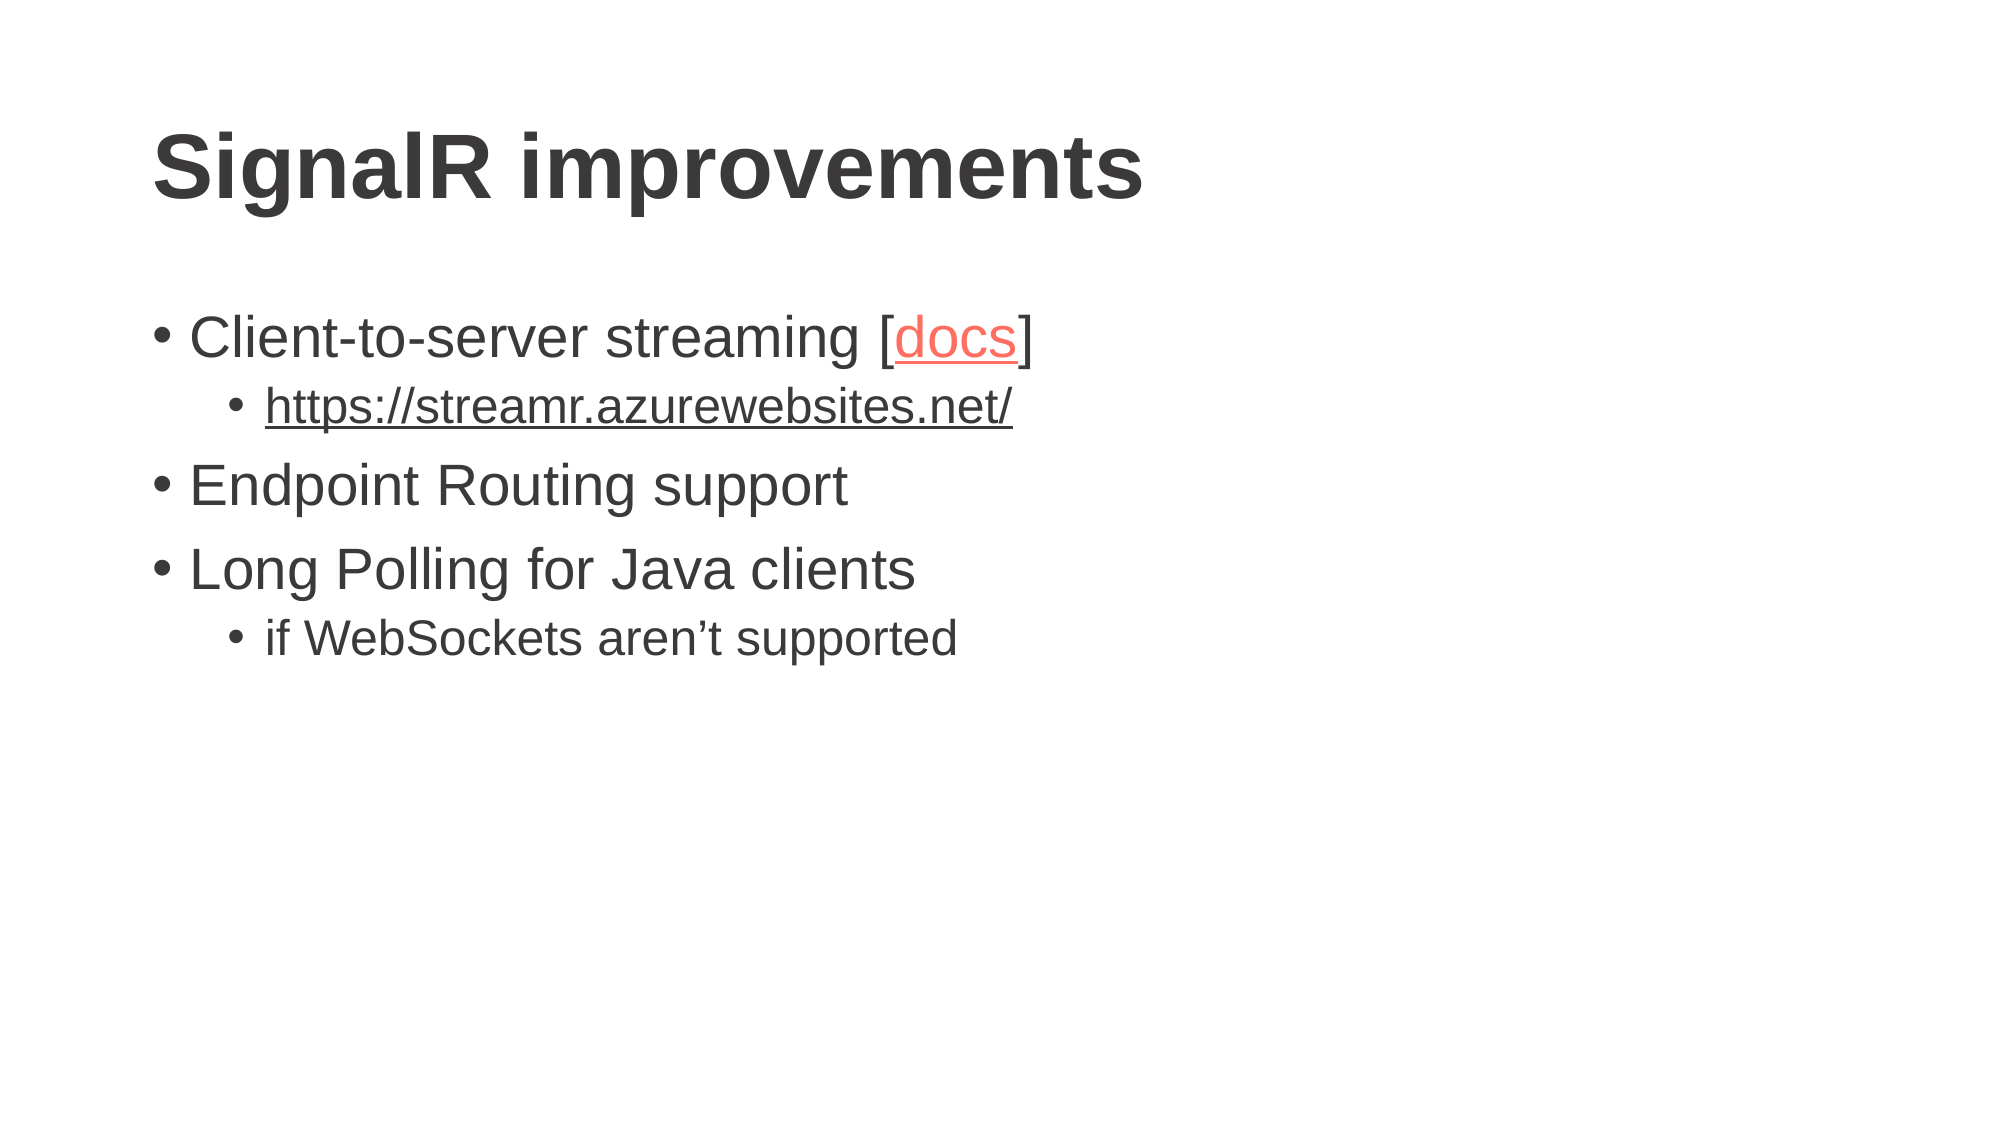

# SignalR improvements
Client-to-server streaming [docs]
https://streamr.azurewebsites.net/
Endpoint Routing support
Long Polling for Java clients
if WebSockets aren’t supported